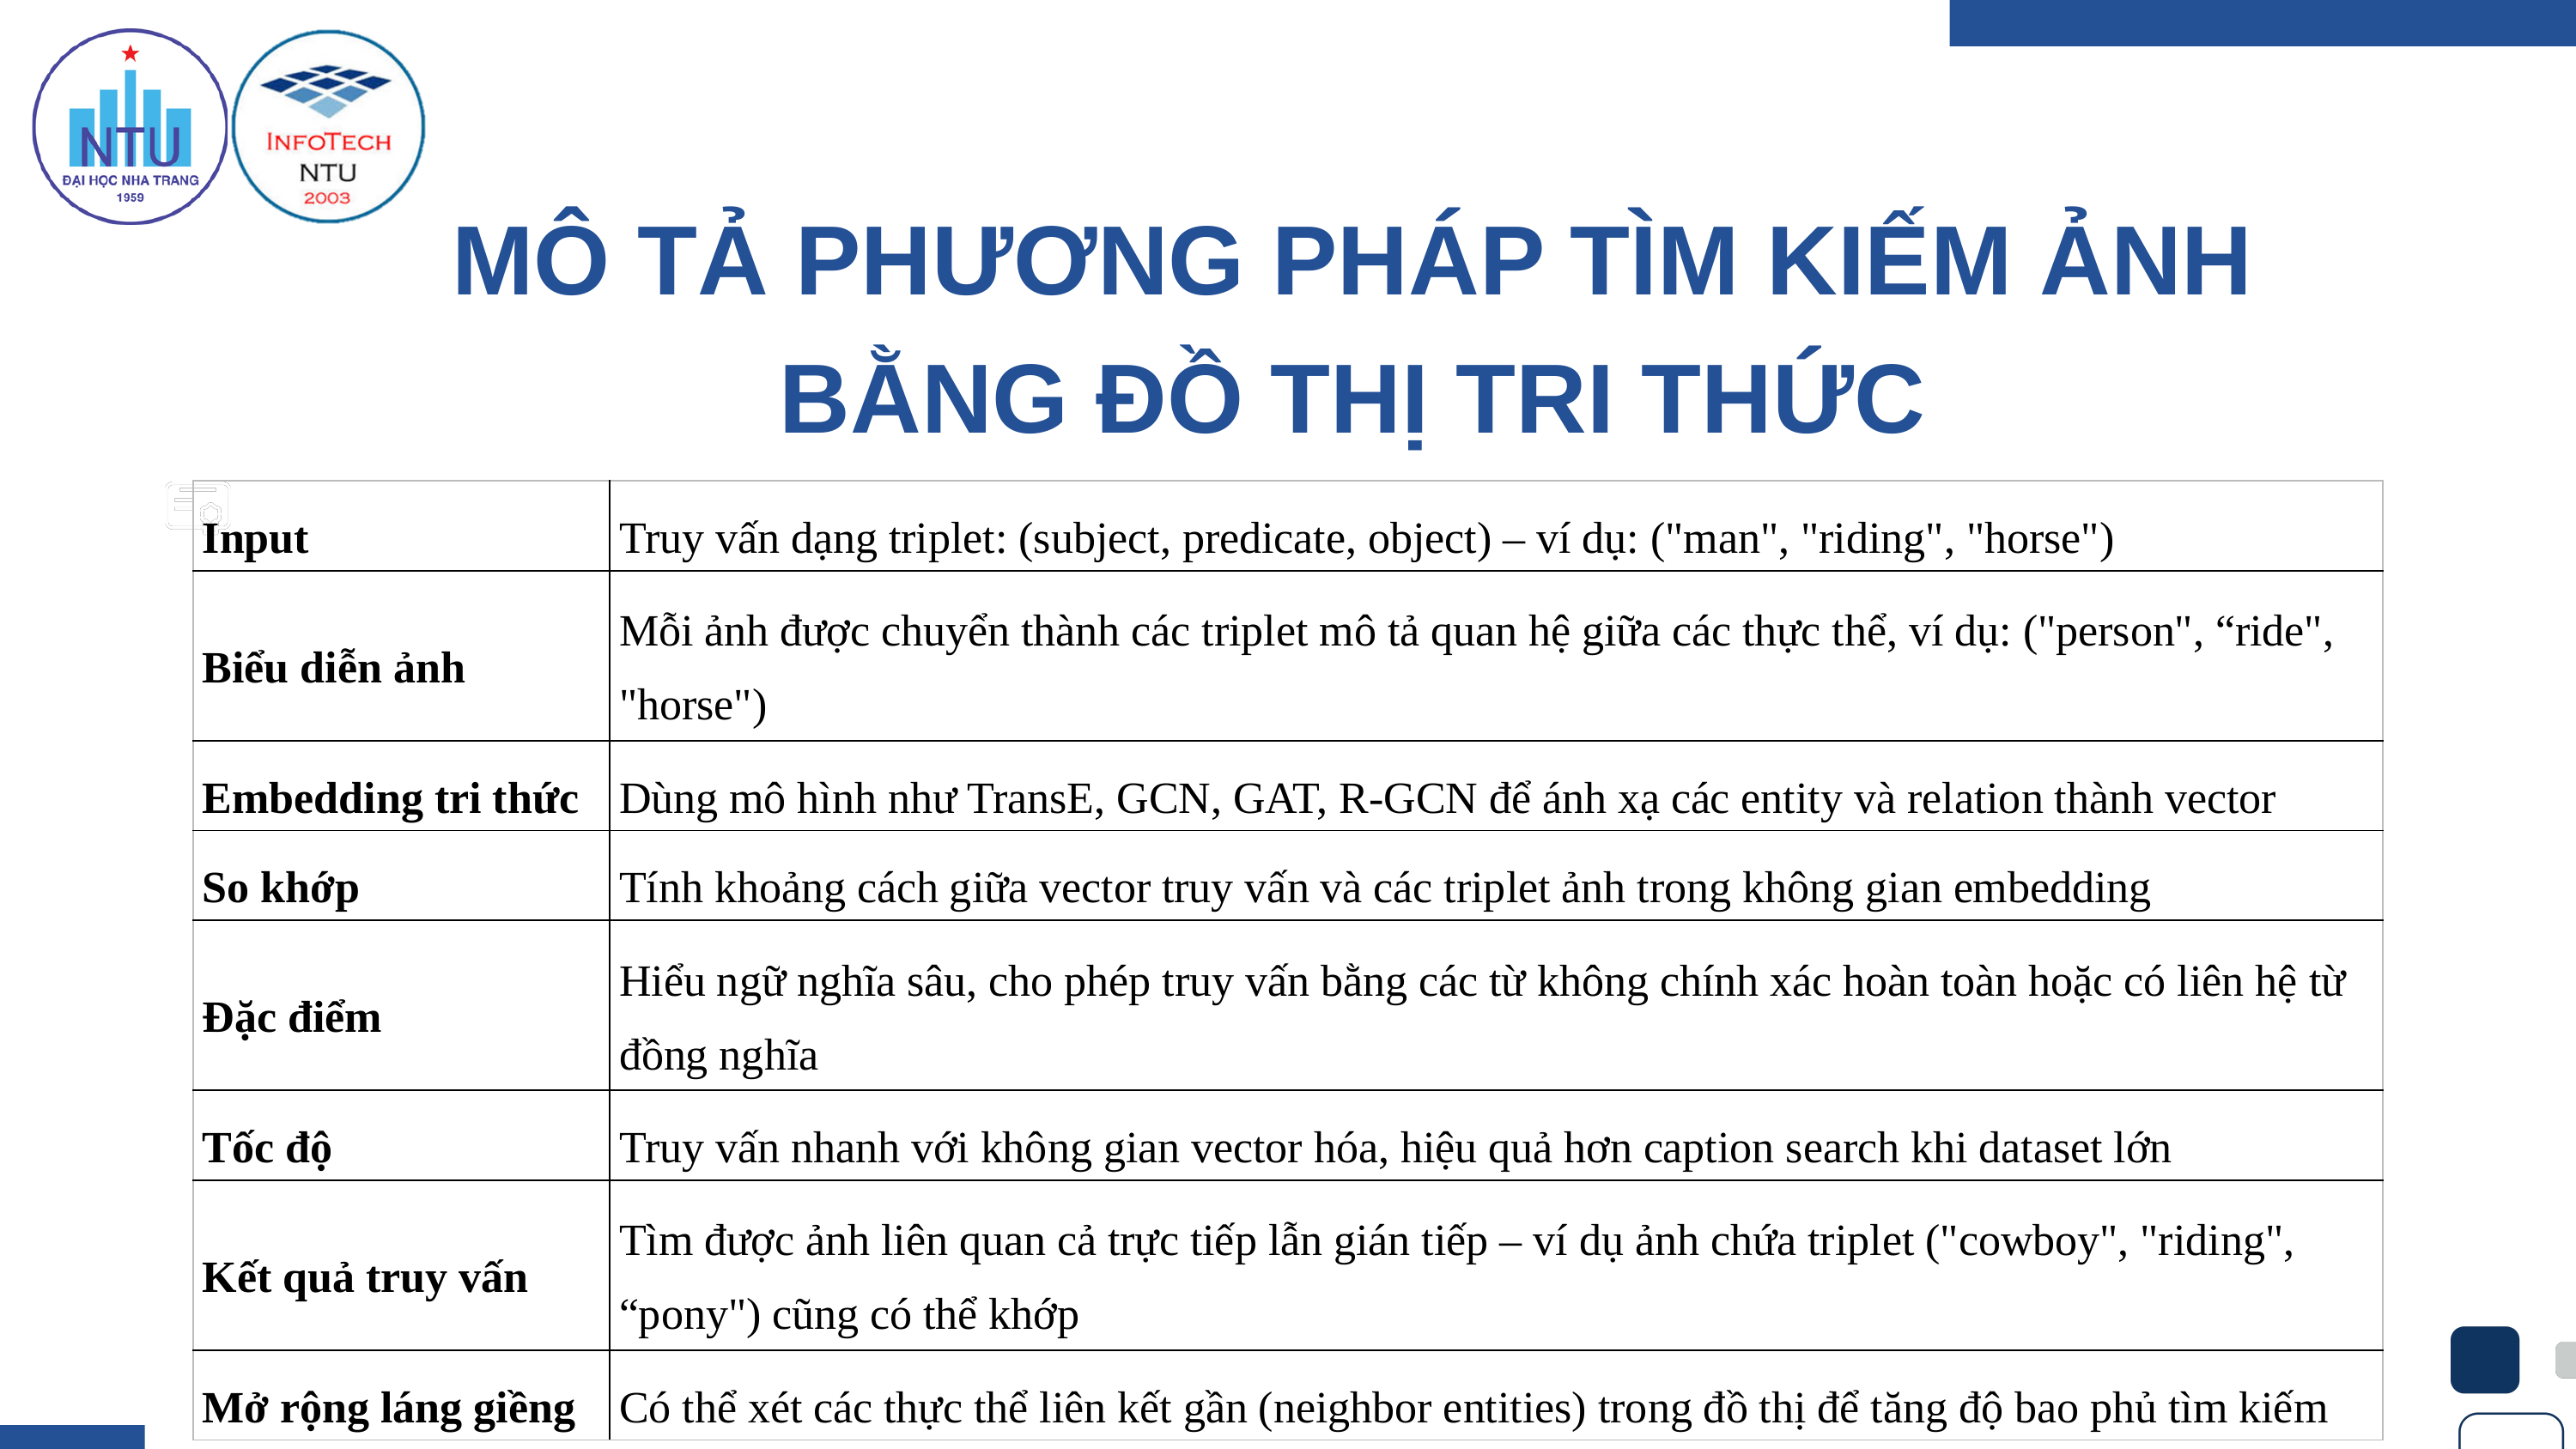

MÔ TẢ PHƯƠNG PHÁP TÌM KIẾM ẢNH BẰNG ĐỒ THỊ TRI THỨC
| Input | Truy vấn dạng triplet: (subject, predicate, object) – ví dụ: ("man", "riding", "horse") |
| --- | --- |
| Biểu diễn ảnh | Mỗi ảnh được chuyển thành các triplet mô tả quan hệ giữa các thực thể, ví dụ: ("person", “ride", "horse") |
| Embedding tri thức | Dùng mô hình như TransE, GCN, GAT, R-GCN để ánh xạ các entity và relation thành vector |
| So khớp | Tính khoảng cách giữa vector truy vấn và các triplet ảnh trong không gian embedding |
| Đặc điểm | Hiểu ngữ nghĩa sâu, cho phép truy vấn bằng các từ không chính xác hoàn toàn hoặc có liên hệ từ đồng nghĩa |
| Tốc độ | Truy vấn nhanh với không gian vector hóa, hiệu quả hơn caption search khi dataset lớn |
| Kết quả truy vấn | Tìm được ảnh liên quan cả trực tiếp lẫn gián tiếp – ví dụ ảnh chứa triplet ("cowboy", "riding", “pony") cũng có thể khớp |
| Mở rộng láng giềng | Có thể xét các thực thể liên kết gần (neighbor entities) trong đồ thị để tăng độ bao phủ tìm kiếm |